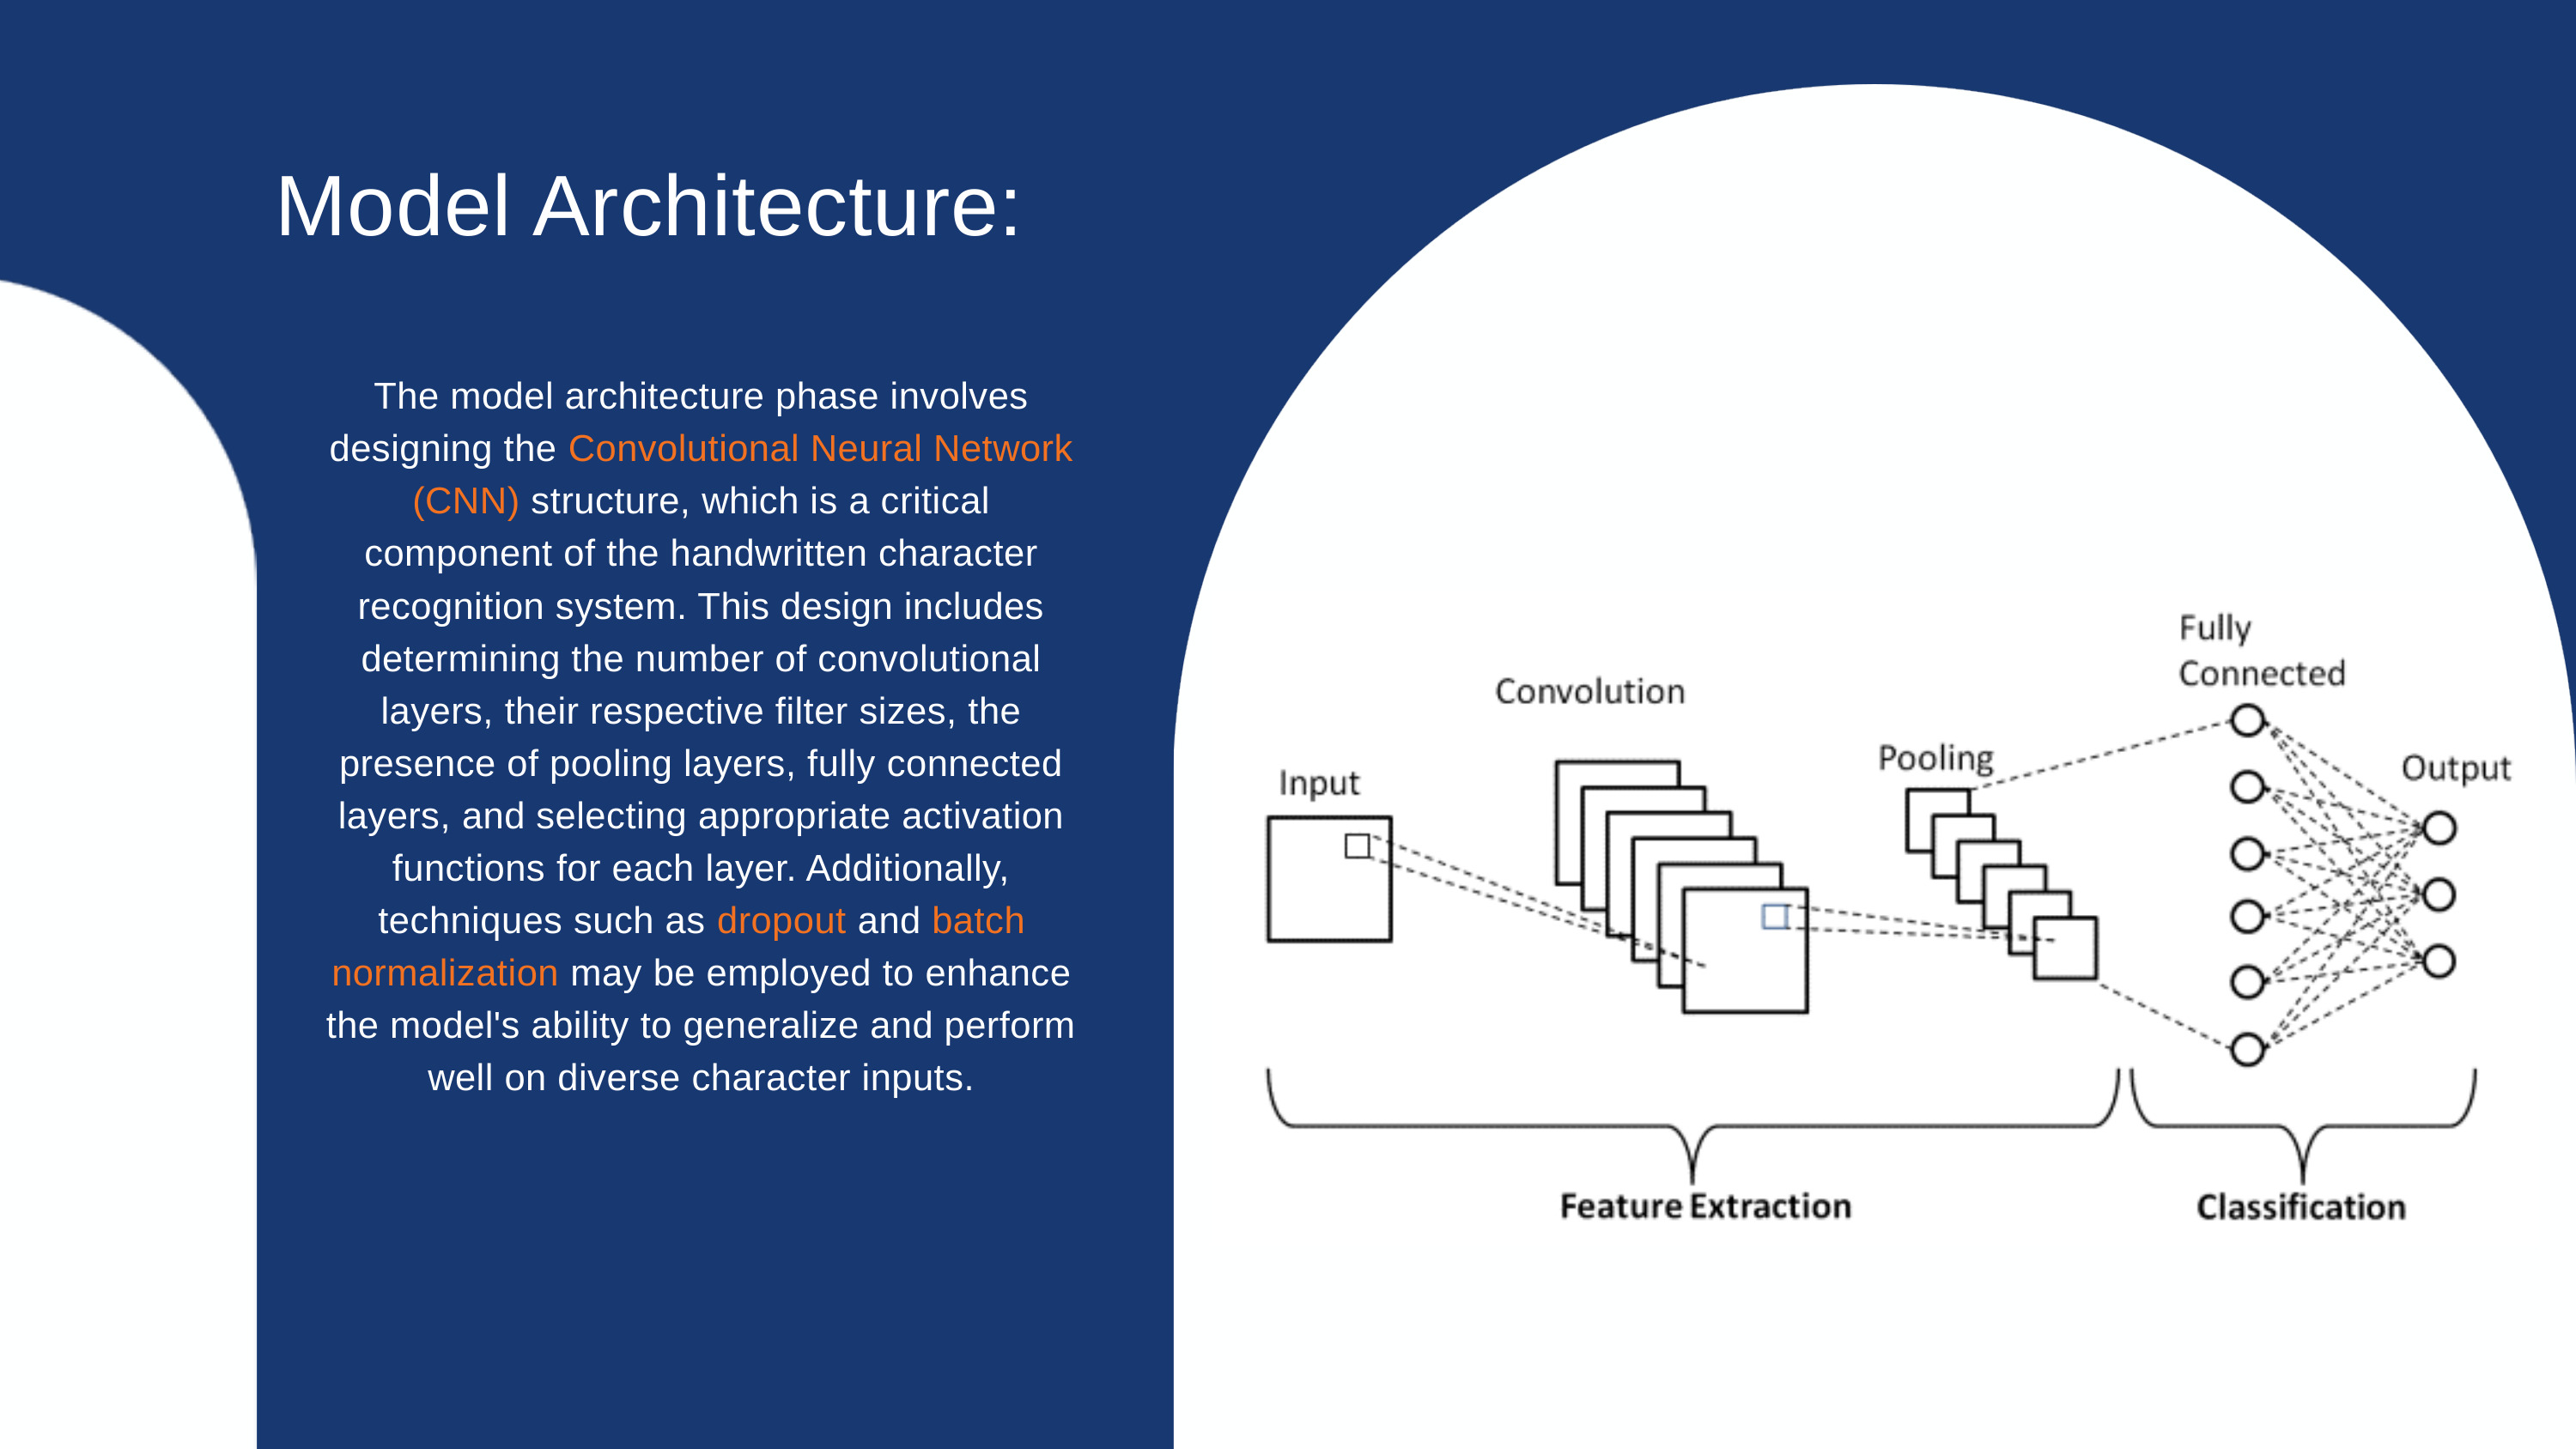

Model Architecture:

The model architecture phase involves designing the Convolutional Neural Network (CNN) structure, which is a critical component of the handwritten character recognition system. This design includes determining the number of convolutional layers, their respective filter sizes, the presence of pooling layers, fully connected layers, and selecting appropriate activation functions for each layer. Additionally, techniques such as dropout and batch normalization may be employed to enhance the model's ability to generalize and perform well on diverse character inputs.